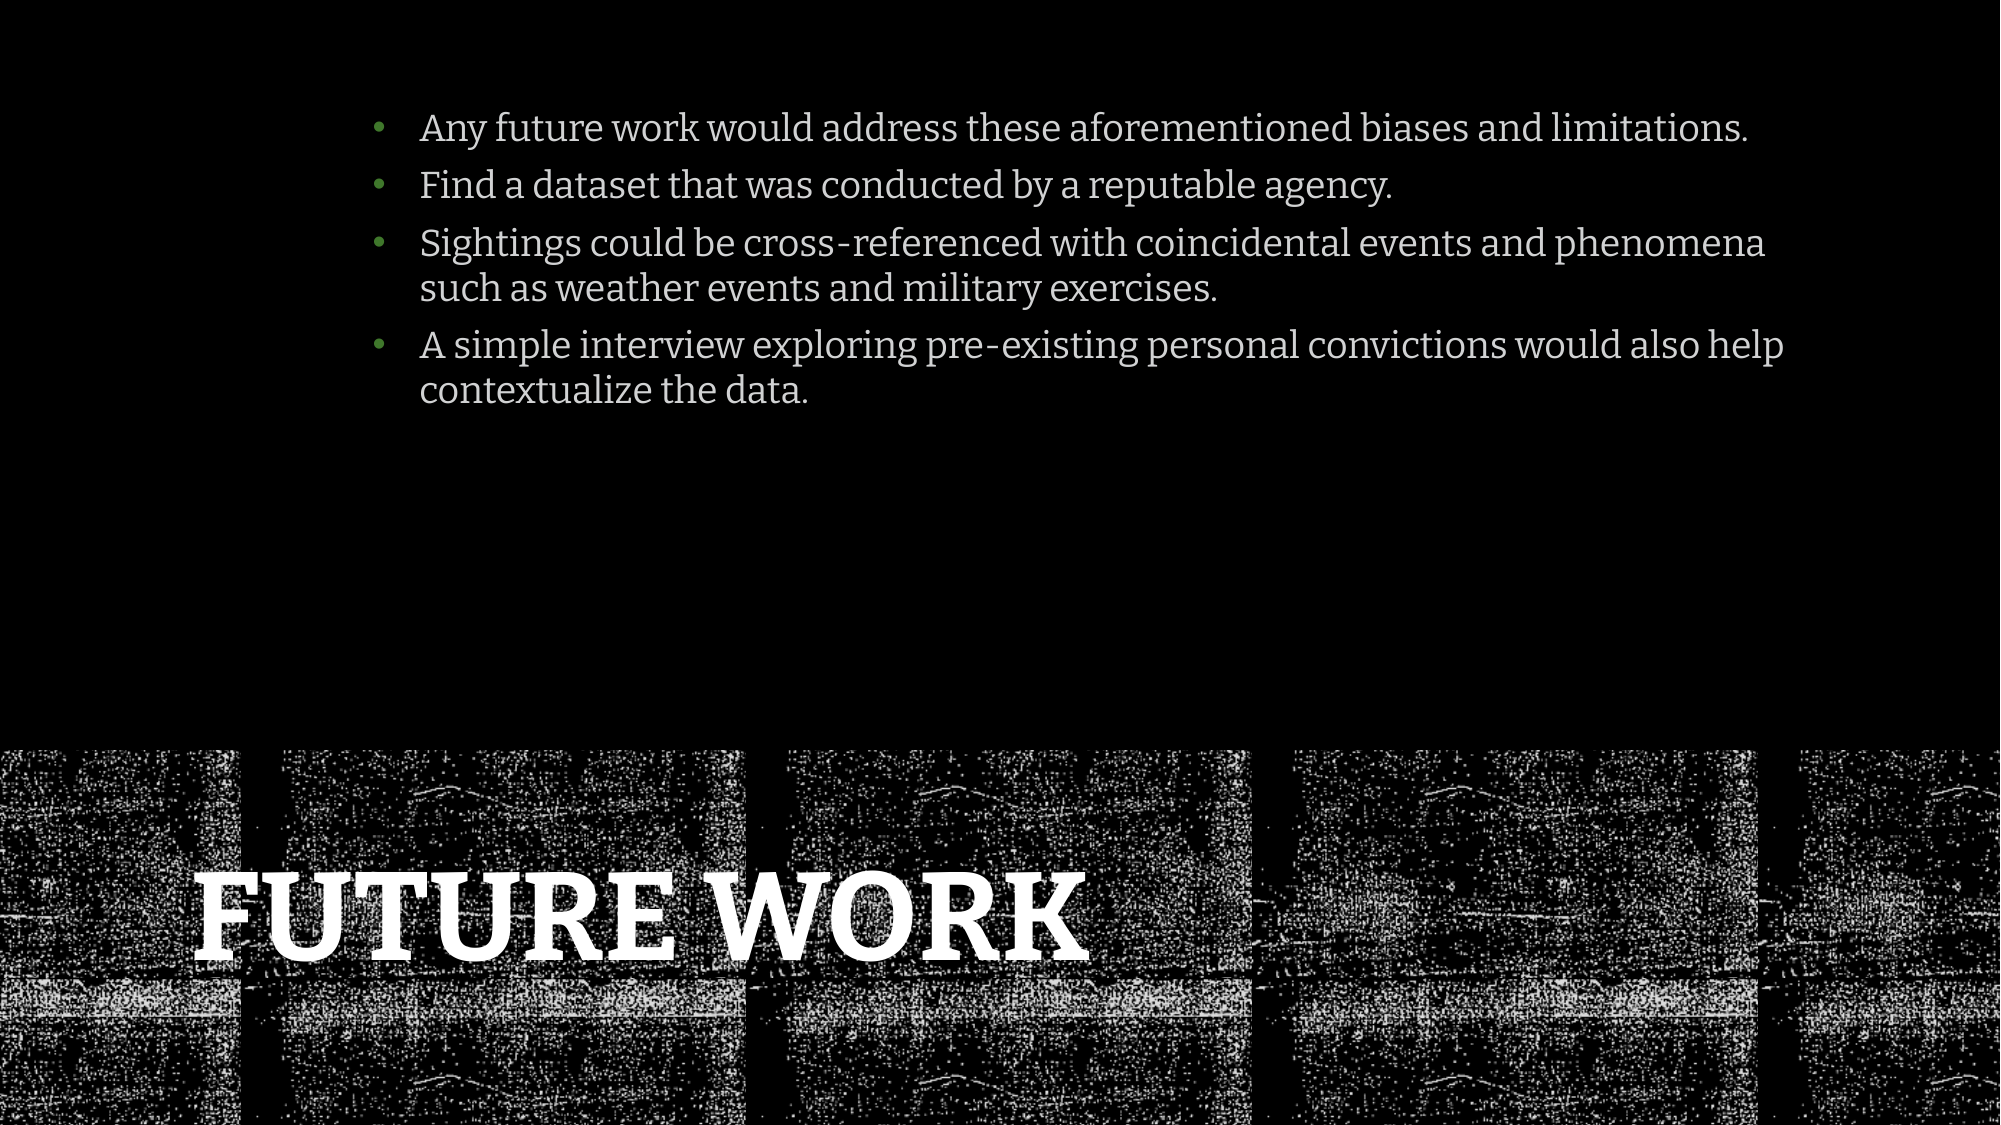

Any future work would address these aforementioned biases and limitations.
Find a dataset that was conducted by a reputable agency.
Sightings could be cross-referenced with coincidental events and phenomena such as weather events and military exercises.
A simple interview exploring pre-existing personal convictions would also help contextualize the data.

# Future Work